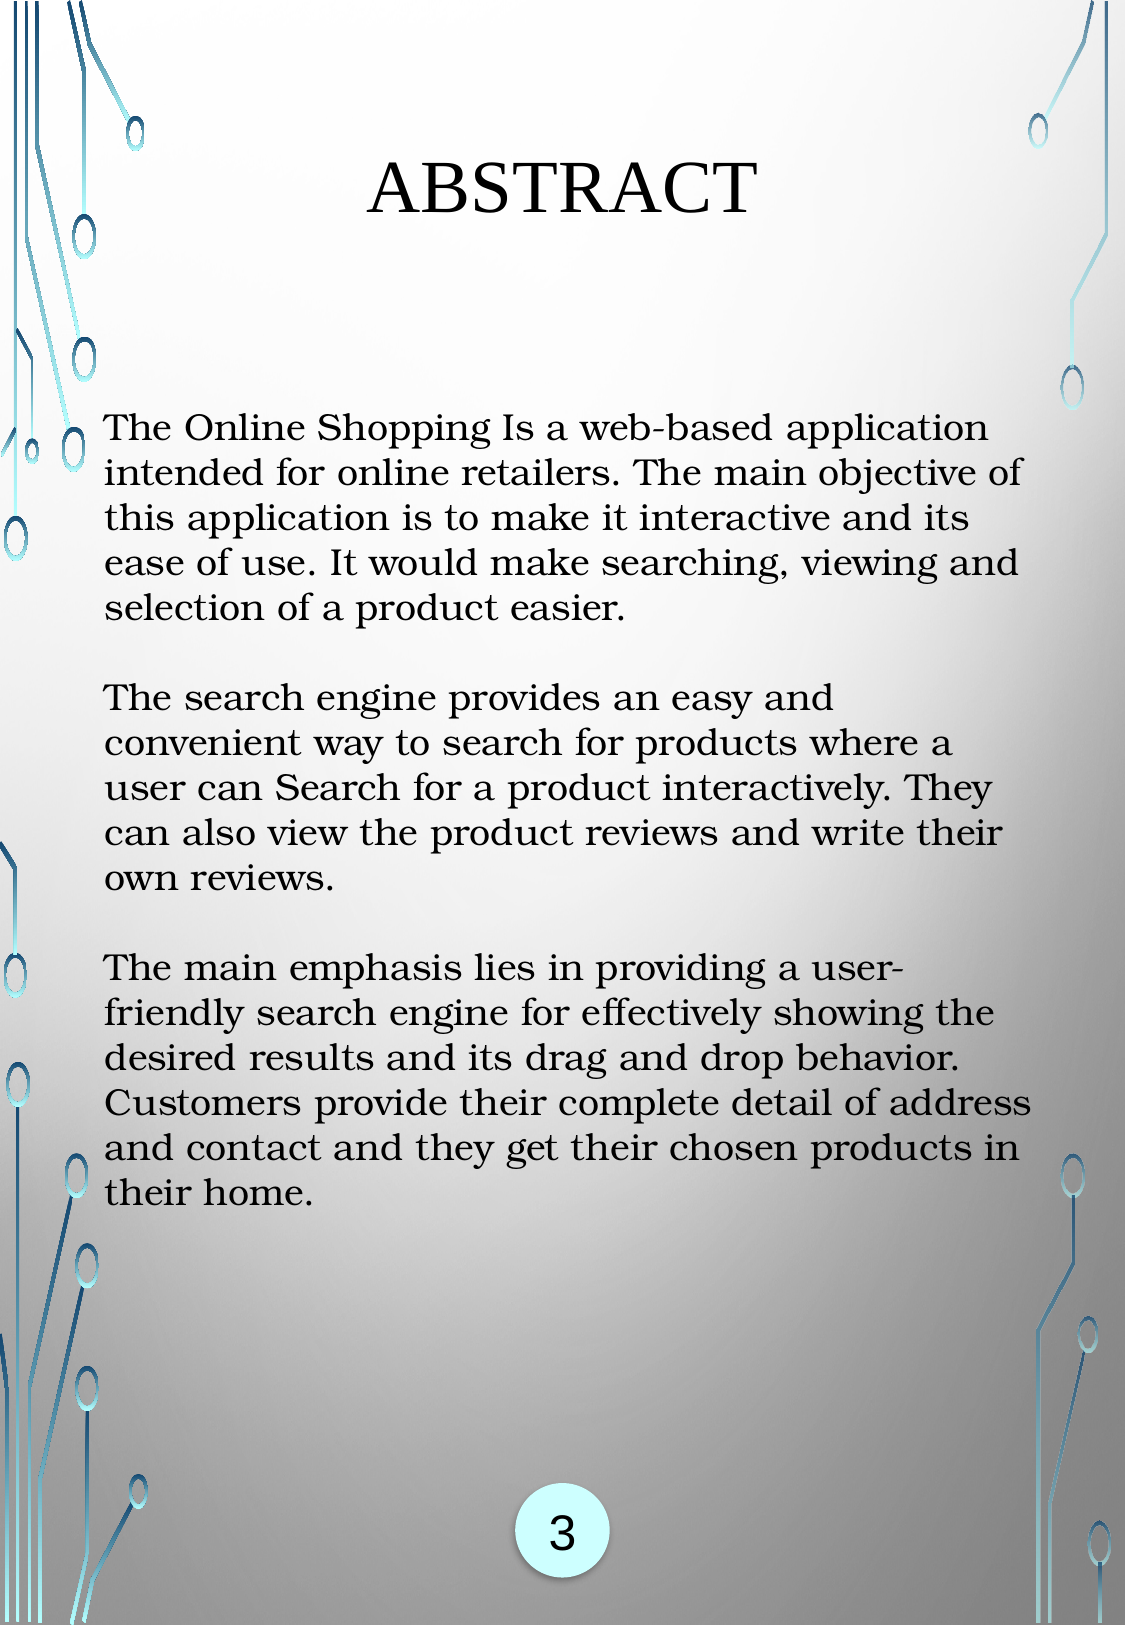

# Abstract
The Online Shopping Is a web-based application intended for online retailers. The main objective of this application is to make it interactive and its ease of use. It would make searching, viewing and selection of a product easier.

The search engine provides an easy and convenient way to search for products where a user can Search for a product interactively. They can also view the product reviews and write their own reviews.

The main emphasis lies in providing a user-friendly search engine for effectively showing the desired results and its drag and drop behavior. Customers provide their complete detail of address and contact and they get their chosen products in their home.
3